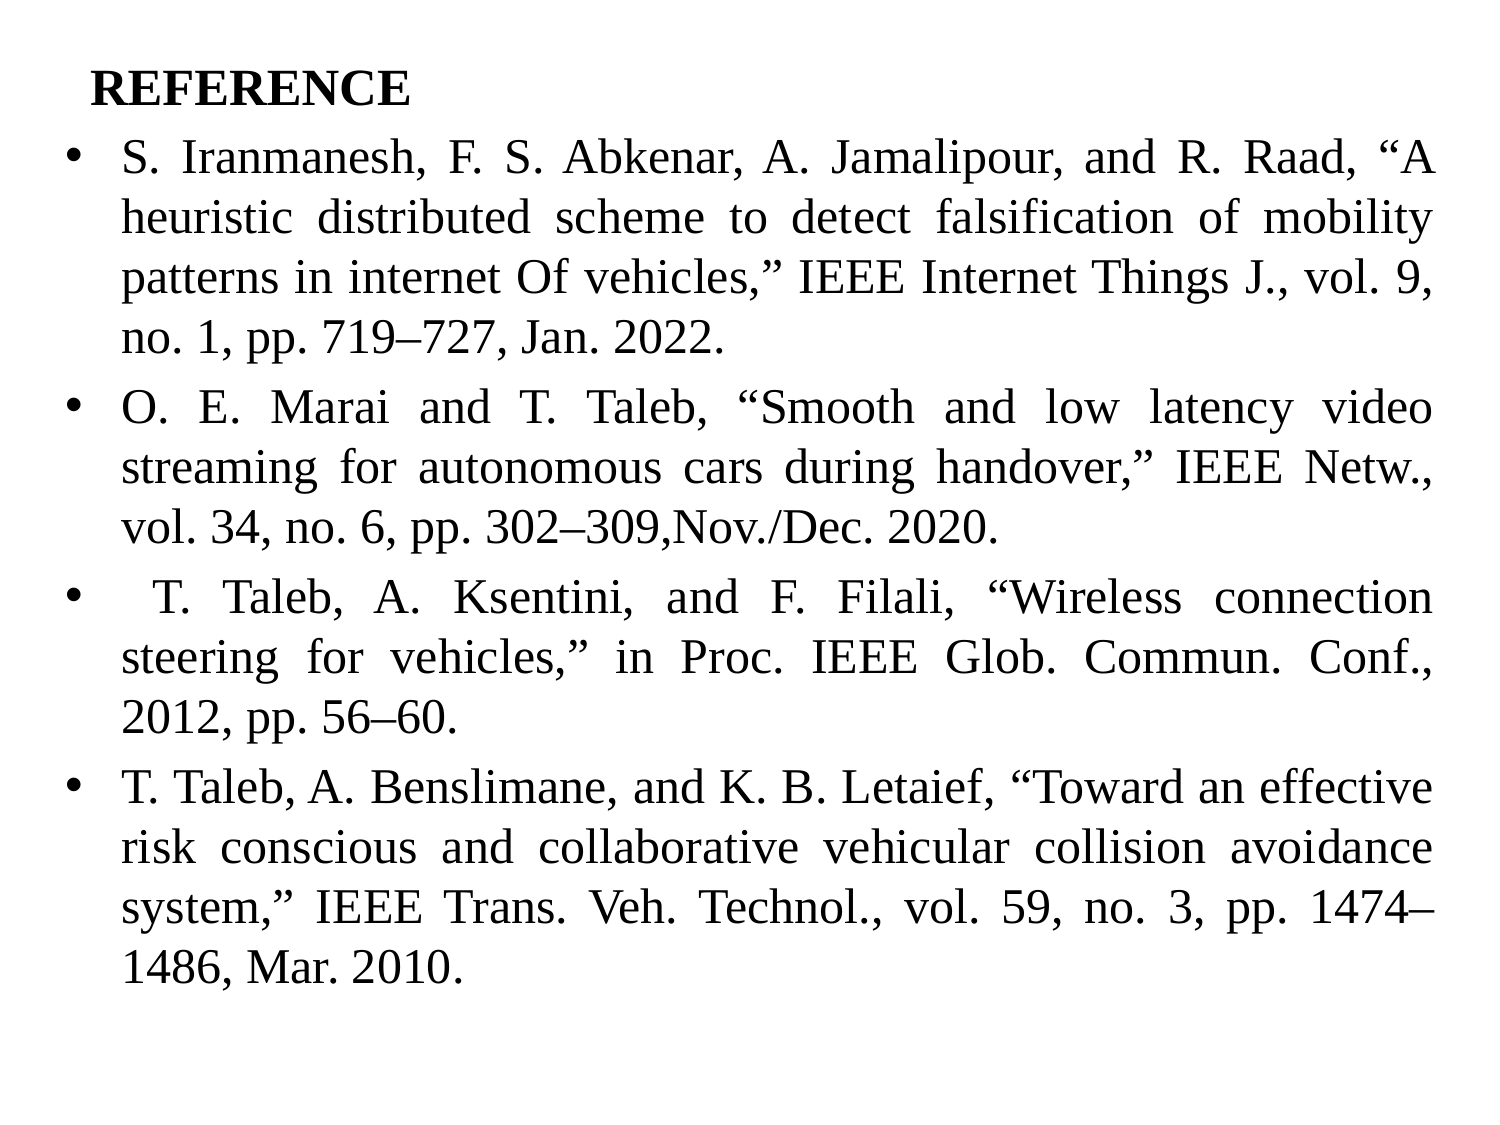

# REFERENCE
S. Iranmanesh, F. S. Abkenar, A. Jamalipour, and R. Raad, “A heuristic distributed scheme to detect falsification of mobility patterns in internet Of vehicles,” IEEE Internet Things J., vol. 9, no. 1, pp. 719–727, Jan. 2022.
O. E. Marai and T. Taleb, “Smooth and low latency video streaming for autonomous cars during handover,” IEEE Netw., vol. 34, no. 6, pp. 302–309,Nov./Dec. 2020.
 T. Taleb, A. Ksentini, and F. Filali, “Wireless connection steering for vehicles,” in Proc. IEEE Glob. Commun. Conf., 2012, pp. 56–60.
T. Taleb, A. Benslimane, and K. B. Letaief, “Toward an effective risk conscious and collaborative vehicular collision avoidance system,” IEEE Trans. Veh. Technol., vol. 59, no. 3, pp. 1474–1486, Mar. 2010.